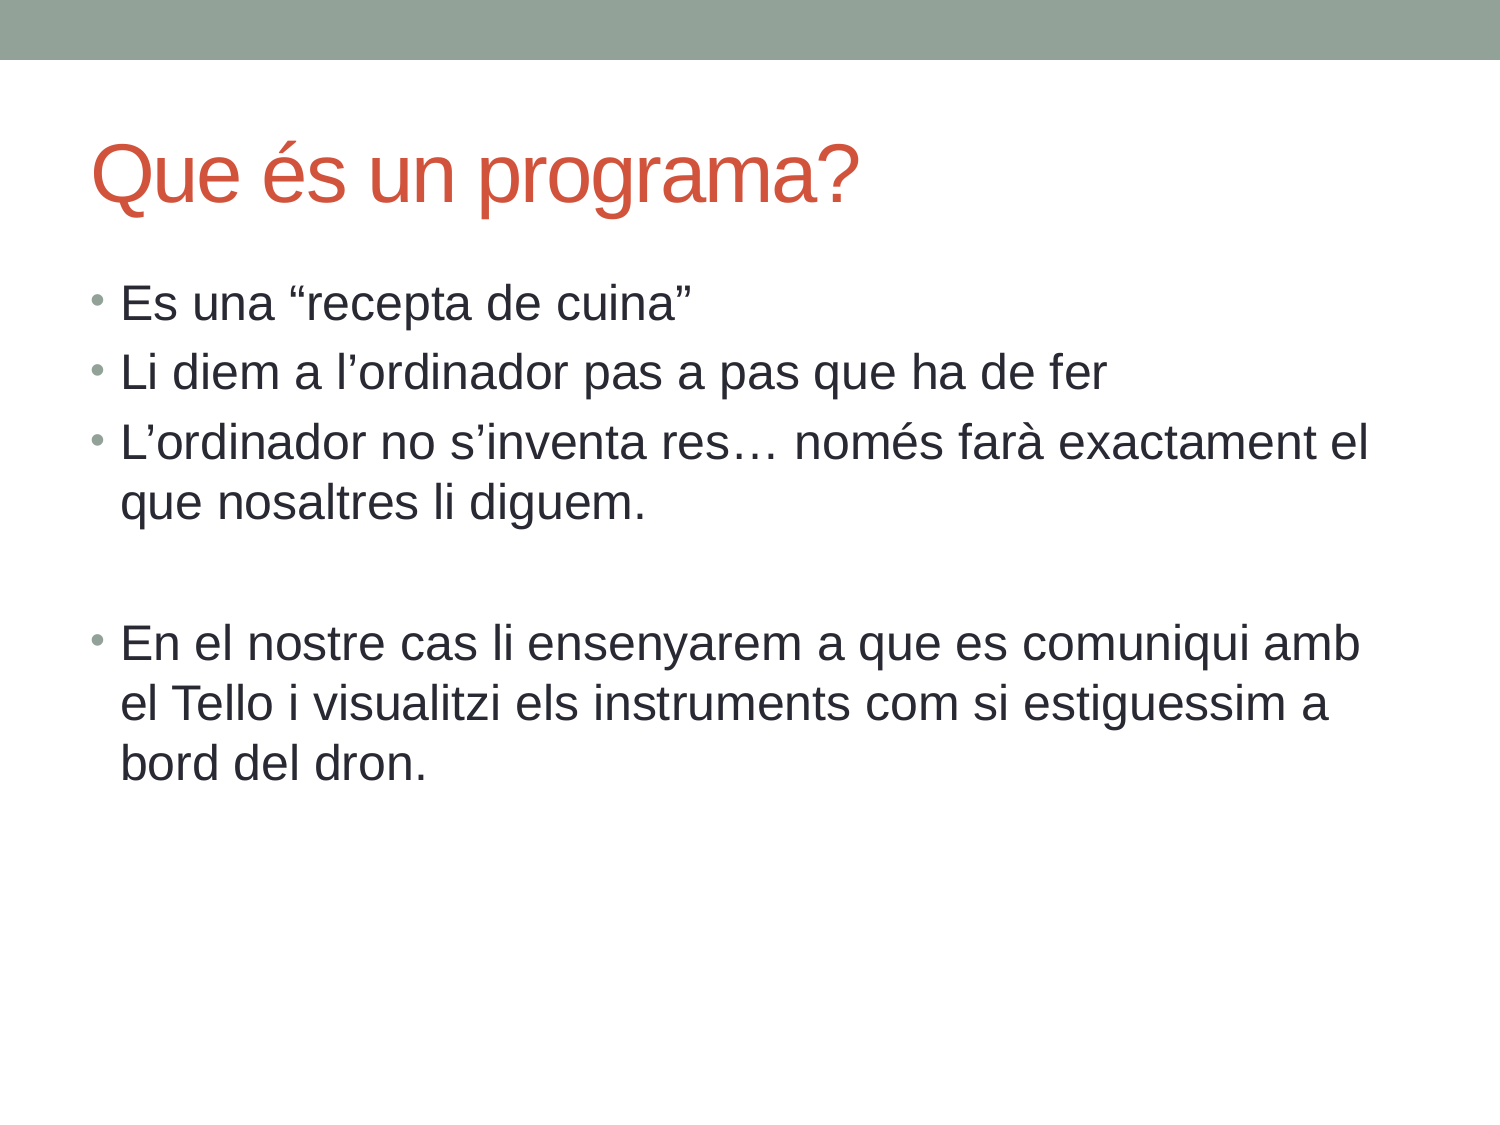

# Que és un programa?
Es una “recepta de cuina”
Li diem a l’ordinador pas a pas que ha de fer
L’ordinador no s’inventa res… només farà exactament el que nosaltres li diguem.

En el nostre cas li ensenyarem a que es comuniqui amb el Tello i visualitzi els instruments com si estiguessim a bord del dron.